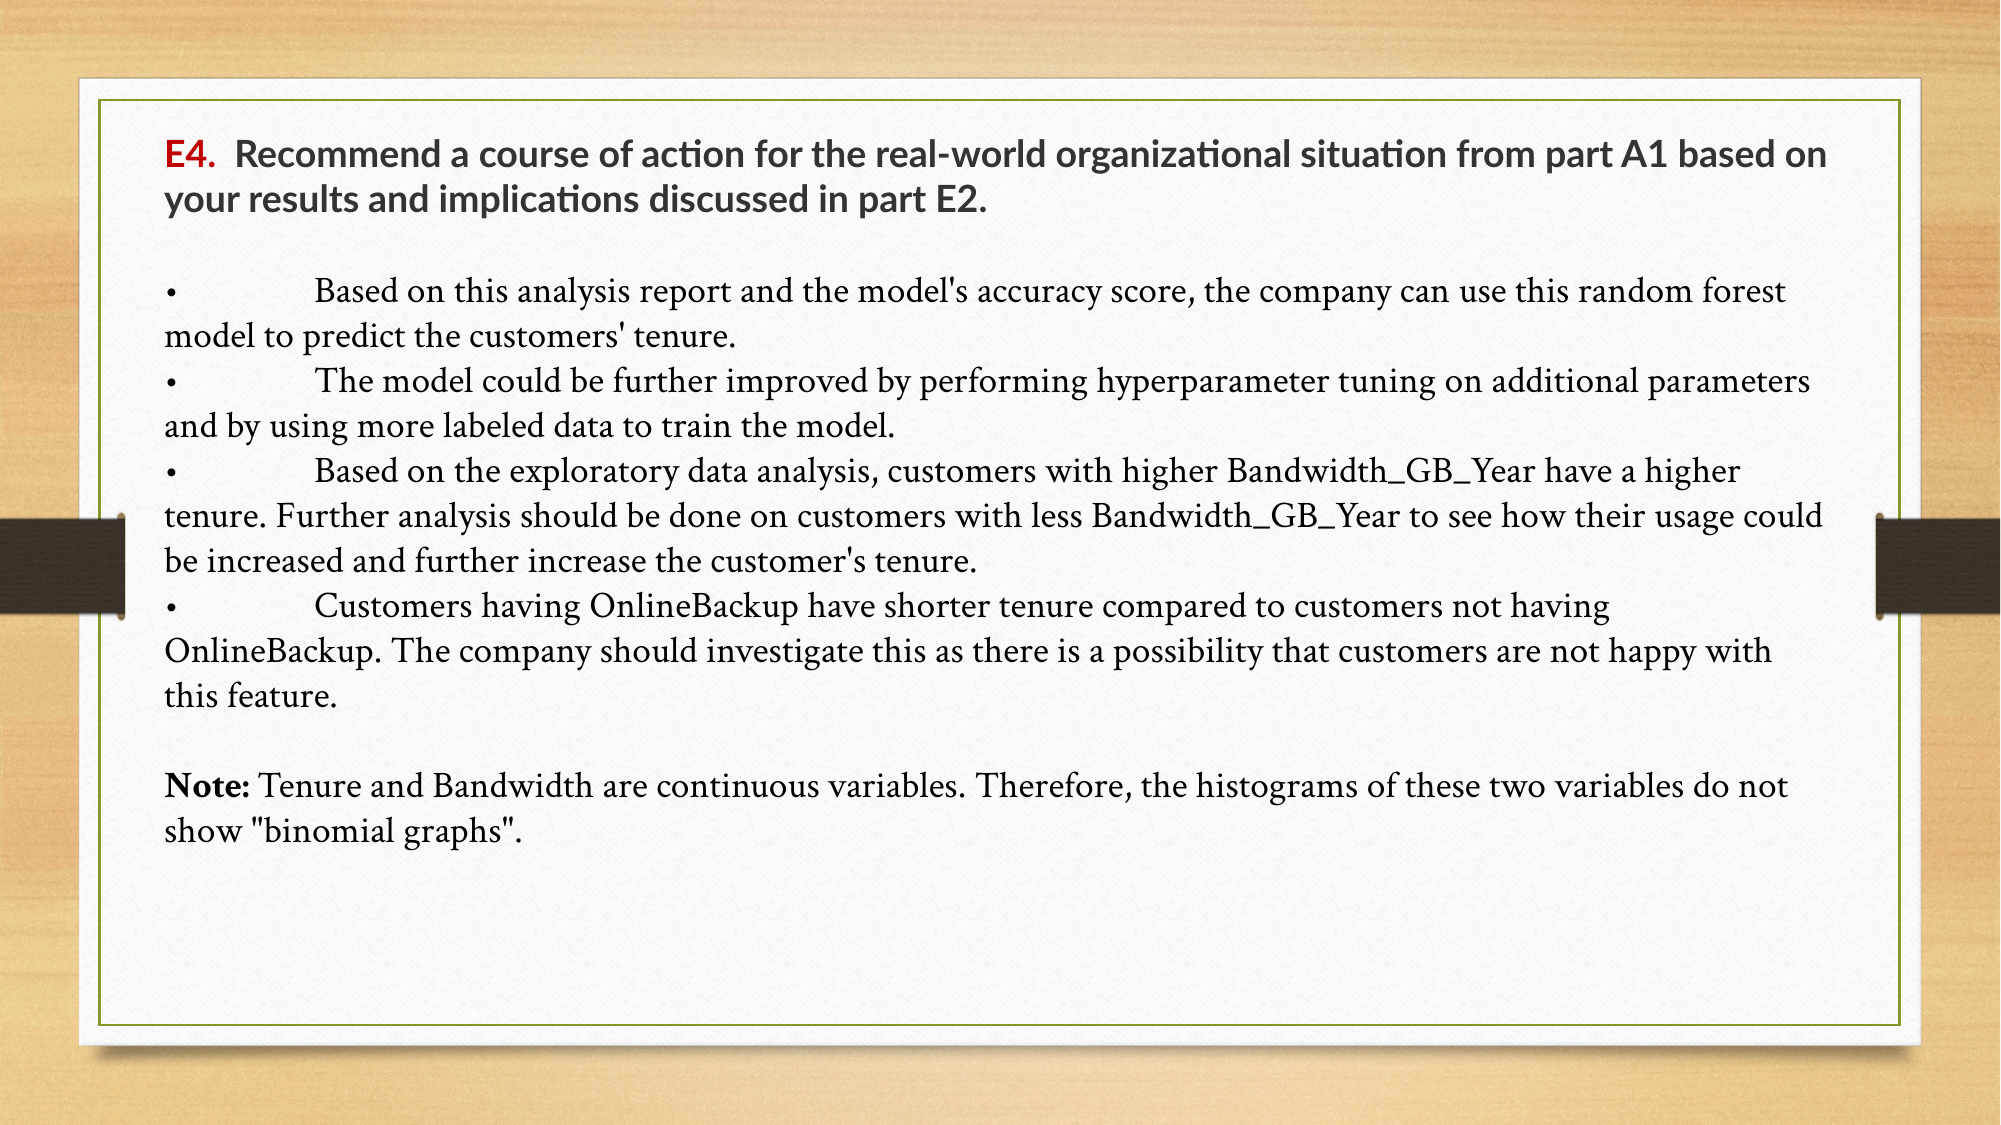

E4.  Recommend a course of action for the real-world organizational situation from part A1 based on your results and implications discussed in part E2.

•	Based on this analysis report and the model's accuracy score, the company can use this random forest model to predict the customers' tenure.
•	The model could be further improved by performing hyperparameter tuning on additional parameters and by using more labeled data to train the model.
•	Based on the exploratory data analysis, customers with higher Bandwidth_GB_Year have a higher tenure. Further analysis should be done on customers with less Bandwidth_GB_Year to see how their usage could be increased and further increase the customer's tenure.
•	Customers having OnlineBackup have shorter tenure compared to customers not having OnlineBackup. The company should investigate this as there is a possibility that customers are not happy with this feature.

Note: Tenure and Bandwidth are continuous variables. Therefore, the histograms of these two variables do not show "binomial graphs".